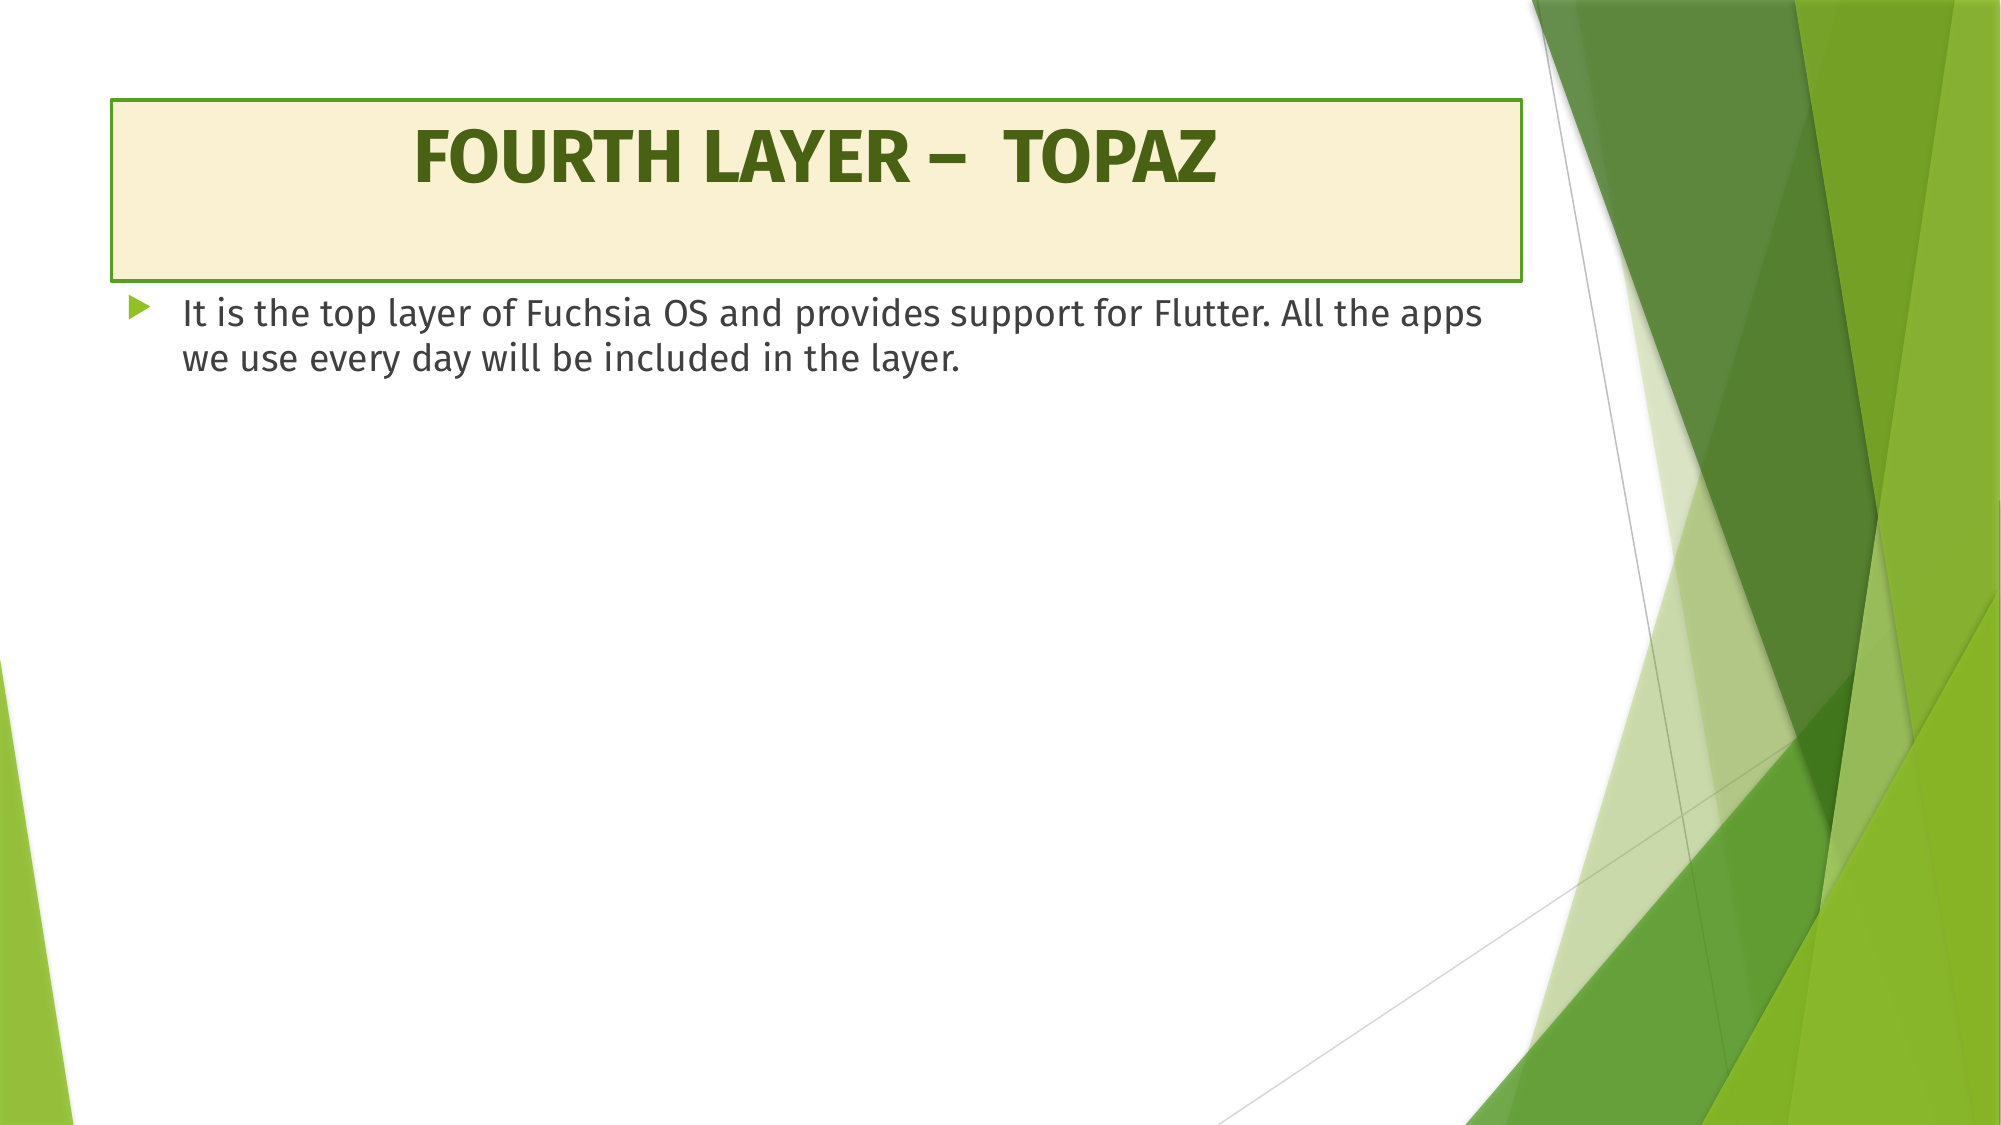

# FOURTH LAYER –  TOPAZ
It is the top layer of Fuchsia OS and provides support for Flutter. All the apps we use every day will be included in the layer.